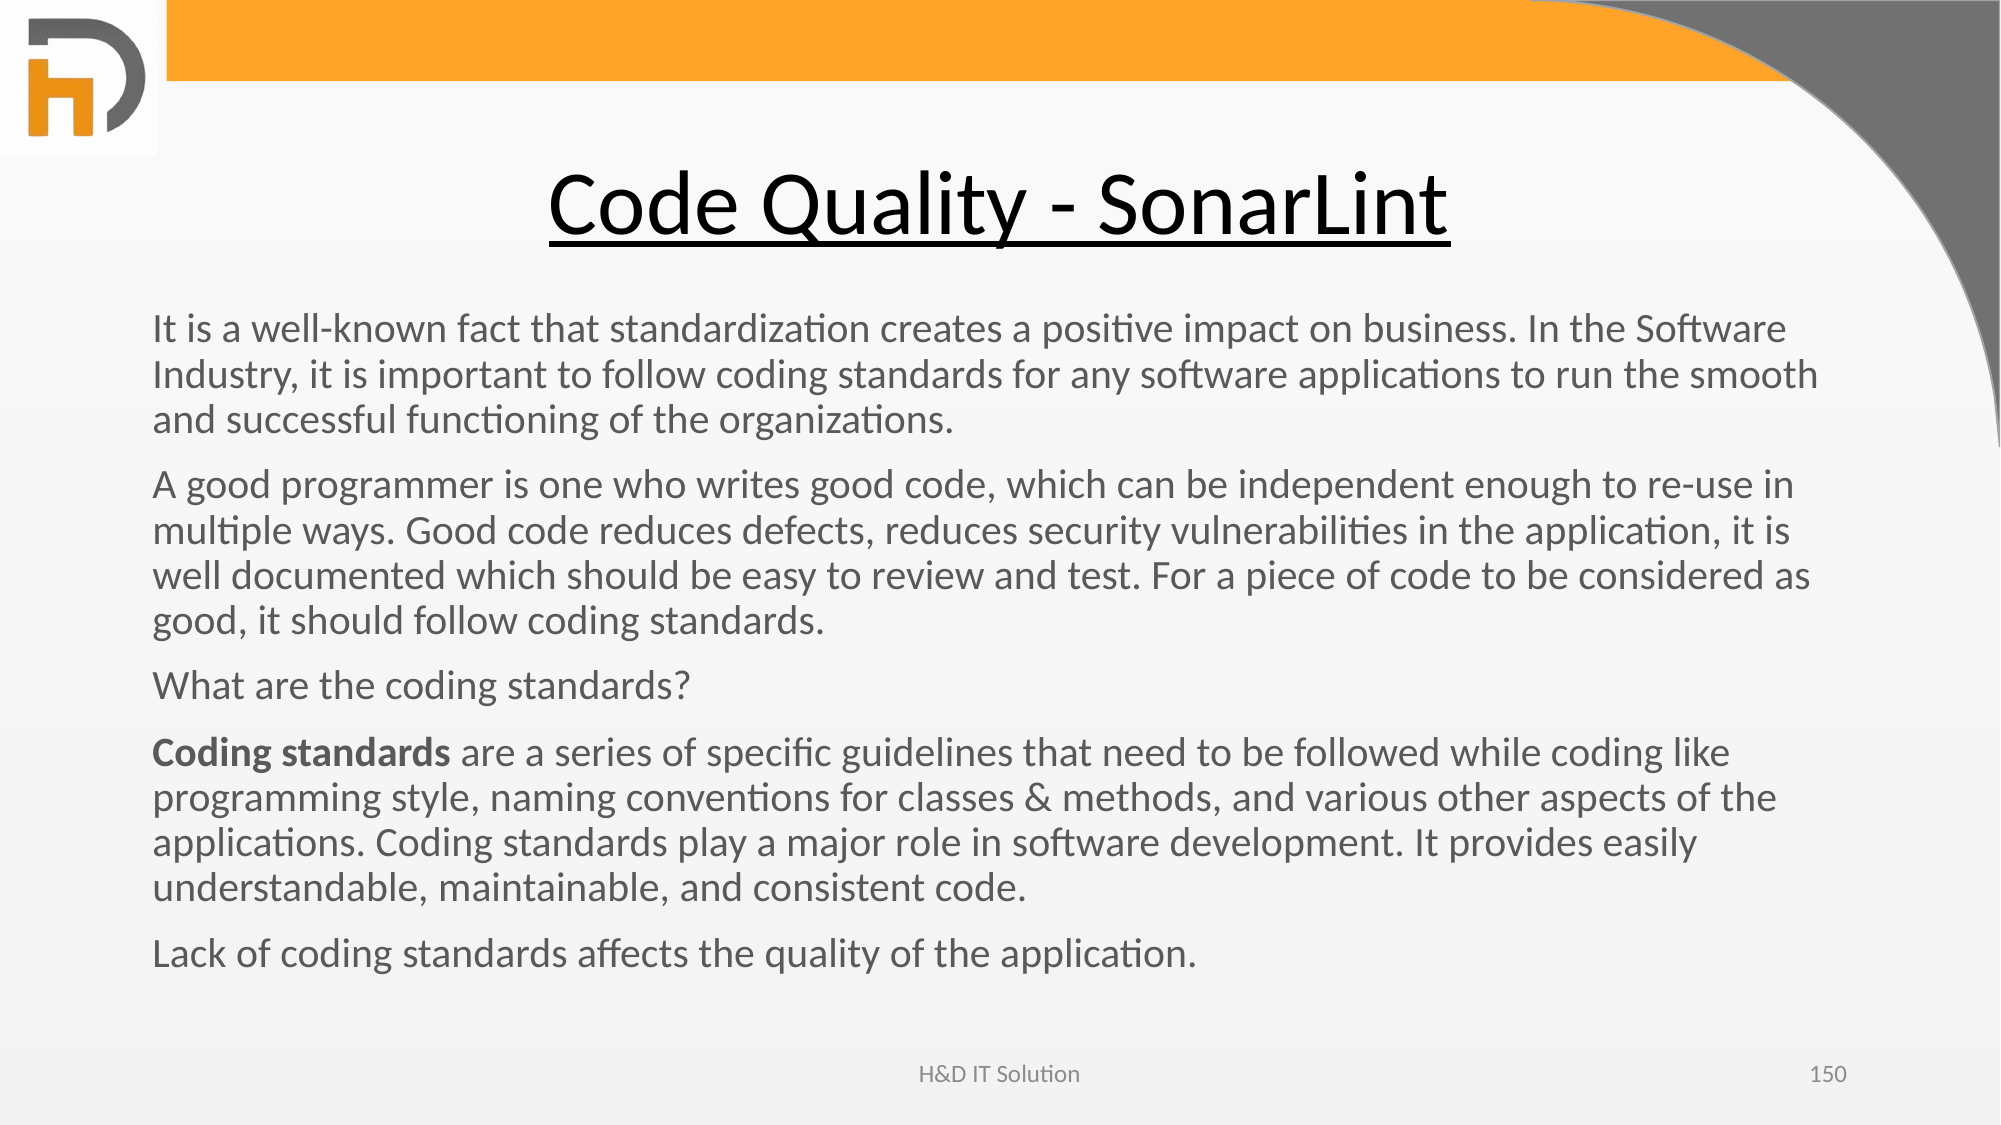

# Code Quality - SonarLint
It is a well-known fact that standardization creates a positive impact on business. In the Software Industry, it is important to follow coding standards for any software applications to run the smooth and successful functioning of the organizations.
A good programmer is one who writes good code, which can be independent enough to re-use in multiple ways. Good code reduces defects, reduces security vulnerabilities in the application, it is well documented which should be easy to review and test. For a piece of code to be considered as good, it should follow coding standards.
What are the coding standards?
Coding standards are a series of specific guidelines that need to be followed while coding like programming style, naming conventions for classes & methods, and various other aspects of the applications. Coding standards play a major role in software development. It provides easily understandable, maintainable, and consistent code.
Lack of coding standards affects the quality of the application.

H&D IT Solution
150